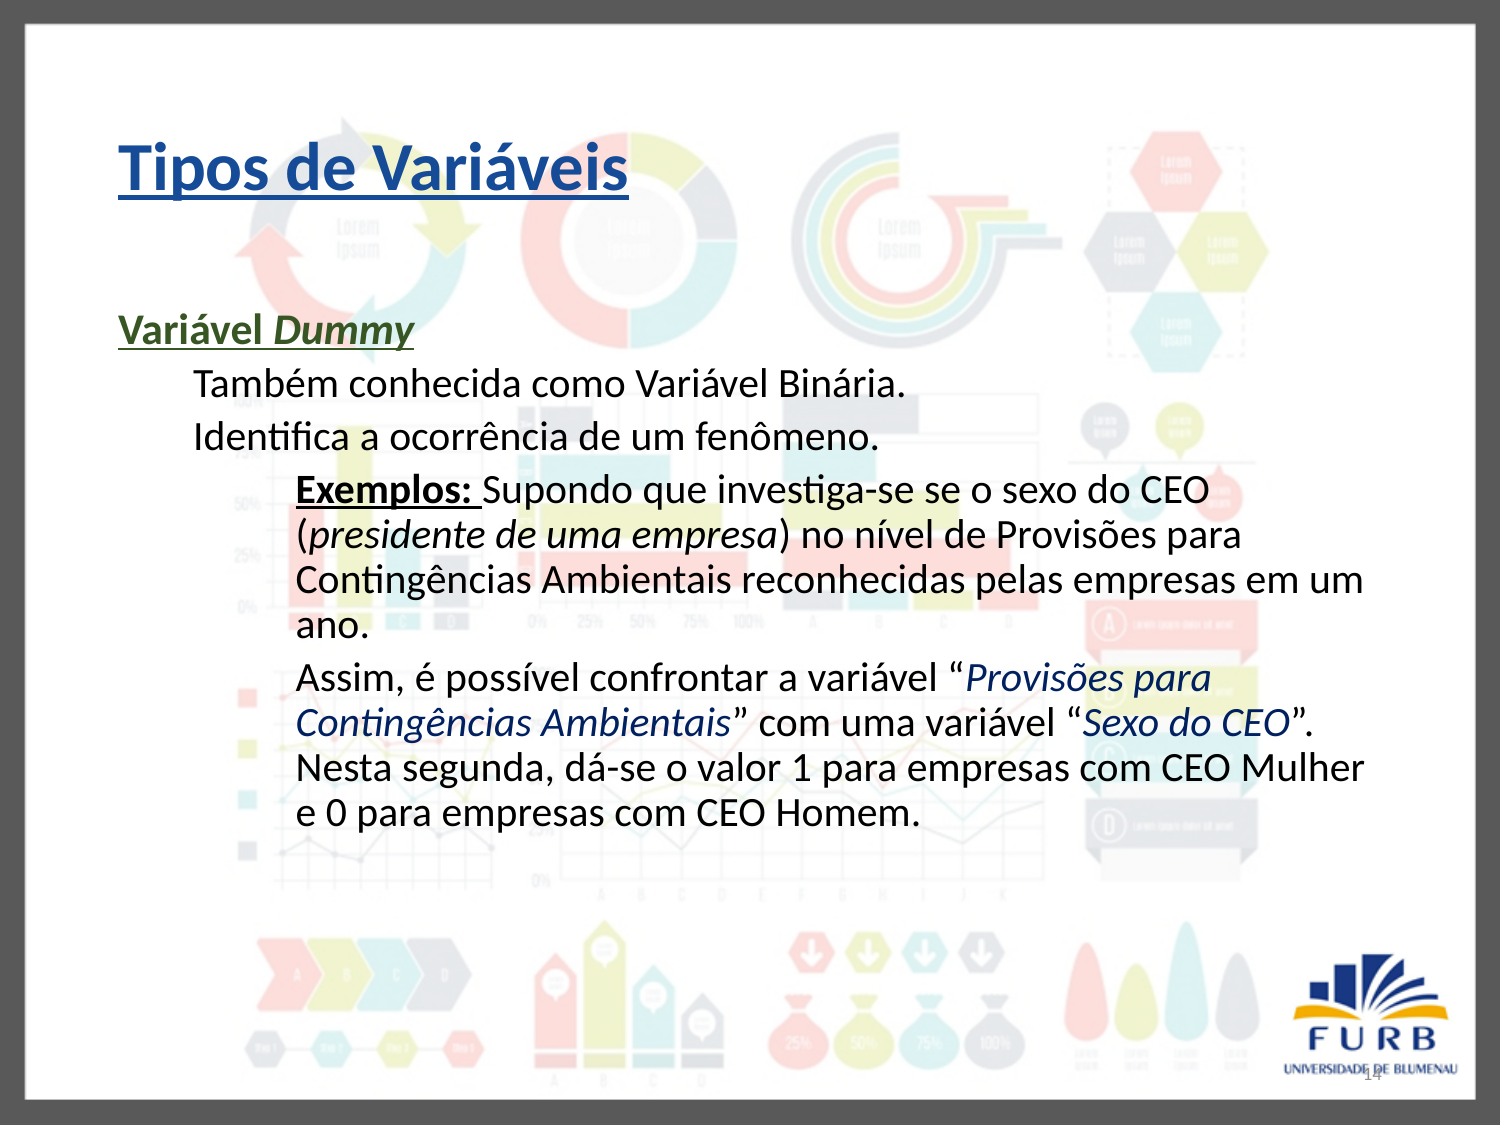

# Tipos de Variáveis
Variável Dummy
Também conhecida como Variável Binária.
Identifica a ocorrência de um fenômeno.
Exemplos: Supondo que investiga-se se o sexo do CEO (presidente de uma empresa) no nível de Provisões para Contingências Ambientais reconhecidas pelas empresas em um ano.
Assim, é possível confrontar a variável “Provisões para Contingências Ambientais” com uma variável “Sexo do CEO”.  Nesta segunda, dá-se o valor 1 para empresas com CEO Mulher e 0 para empresas com CEO Homem.
14